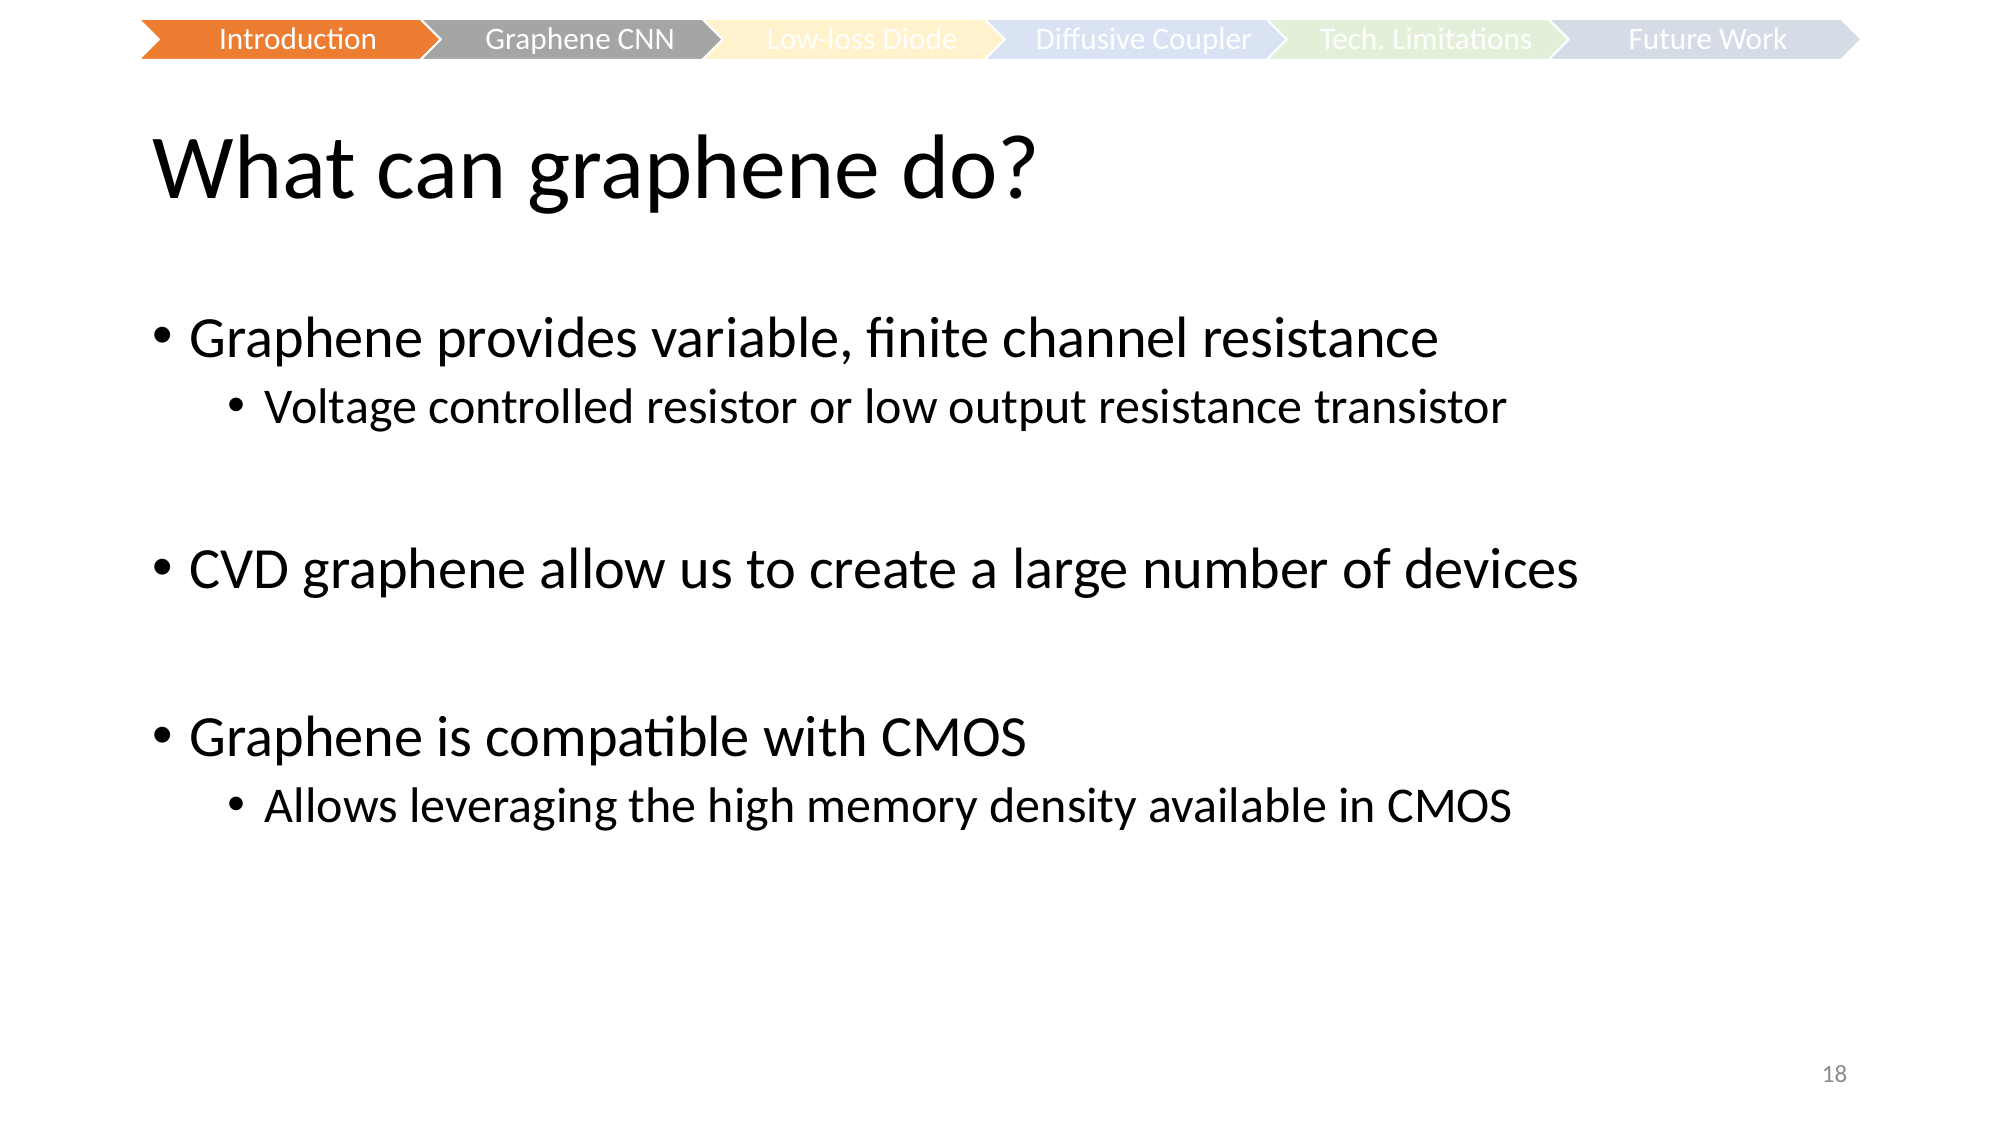

Introduction
Graphene CNN
Low-loss Diode
Diffusive Coupler
Tech. Limitations
Future Work
# What can graphene do?
Graphene provides variable, finite channel resistance
Voltage controlled resistor or low output resistance transistor

CVD graphene allow us to create a large number of devices

Graphene is compatible with CMOS
Allows leveraging the high memory density available in CMOS
18